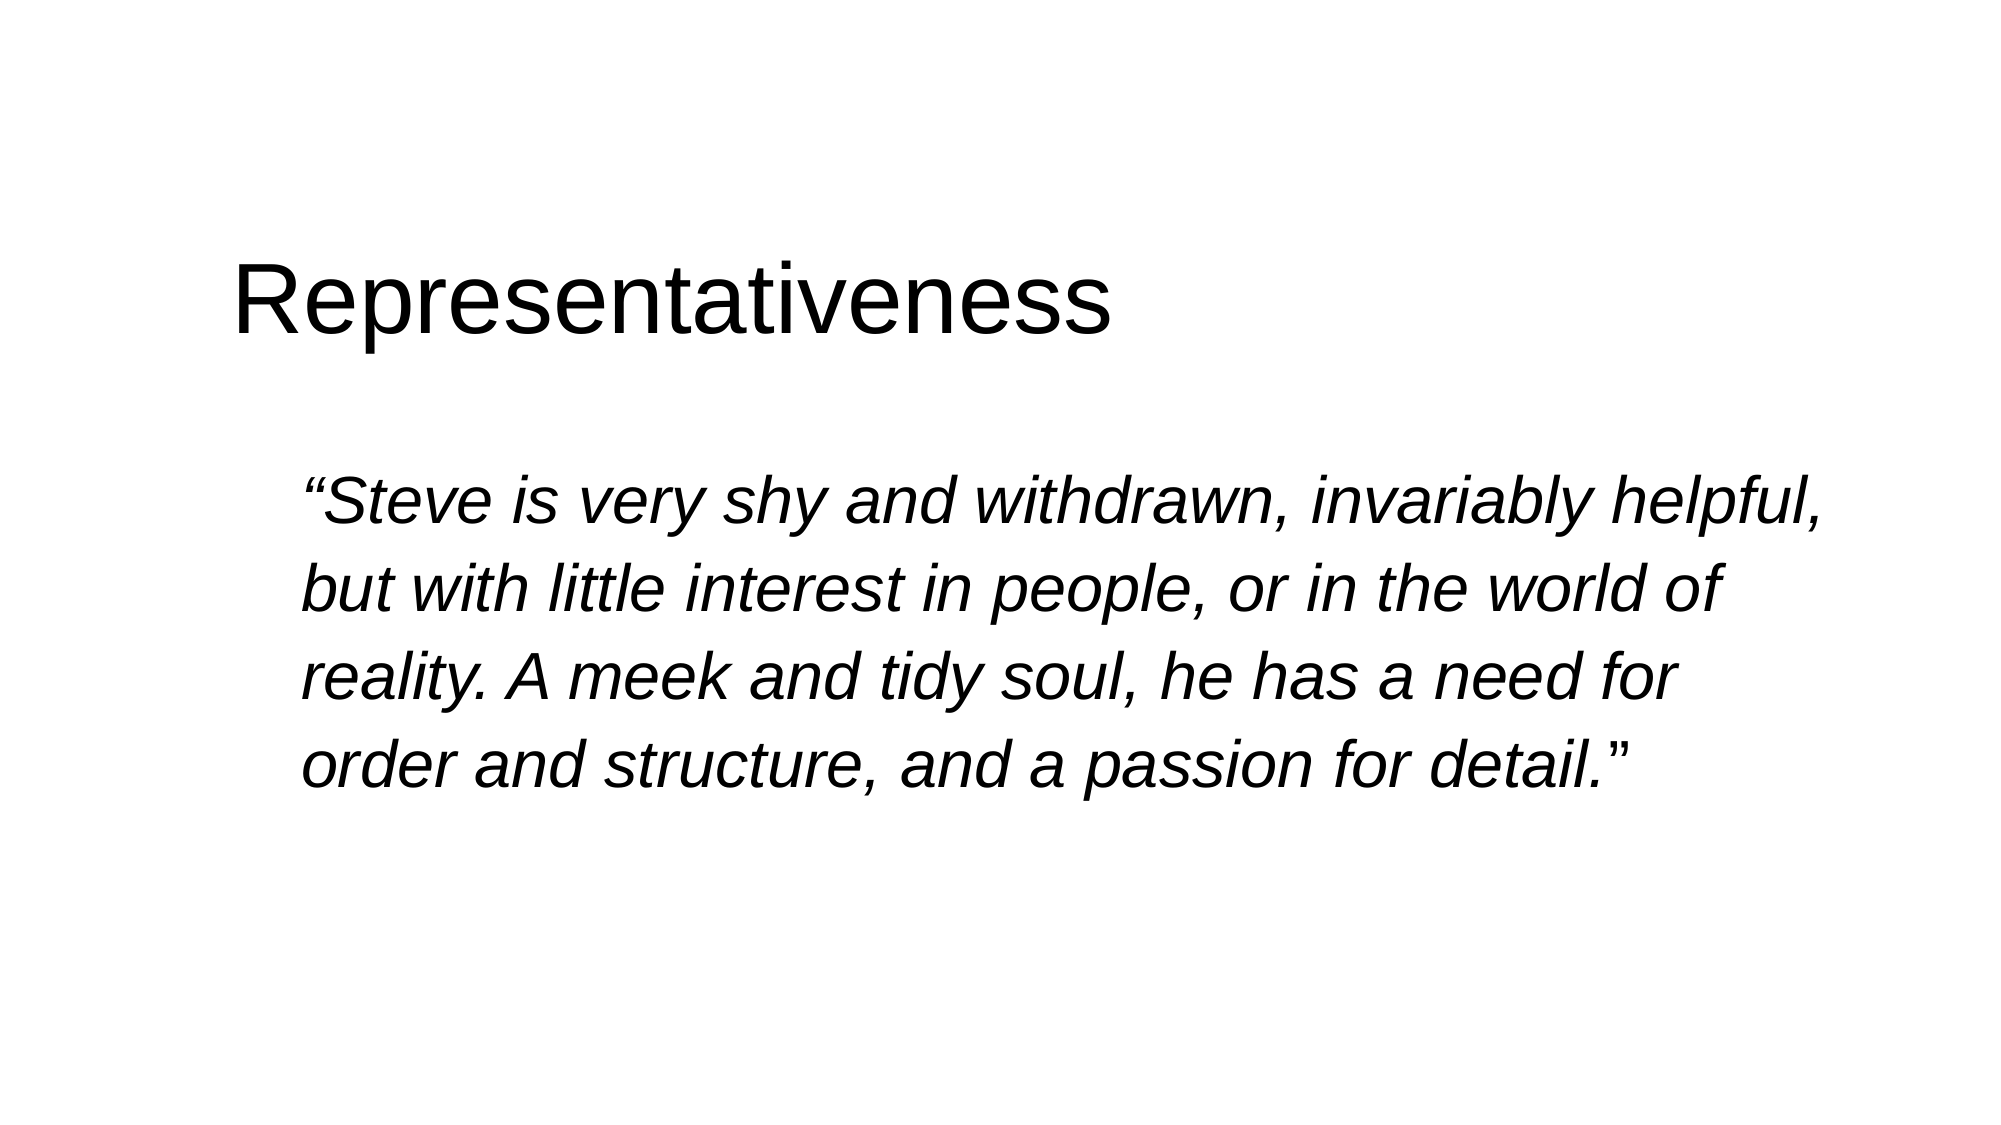

Representativeness
“Steve is very shy and withdrawn, invariably helpful, but with little interest in people, or in the world of reality. A meek and tidy soul, he has a need for order and structure, and a passion for detail.”